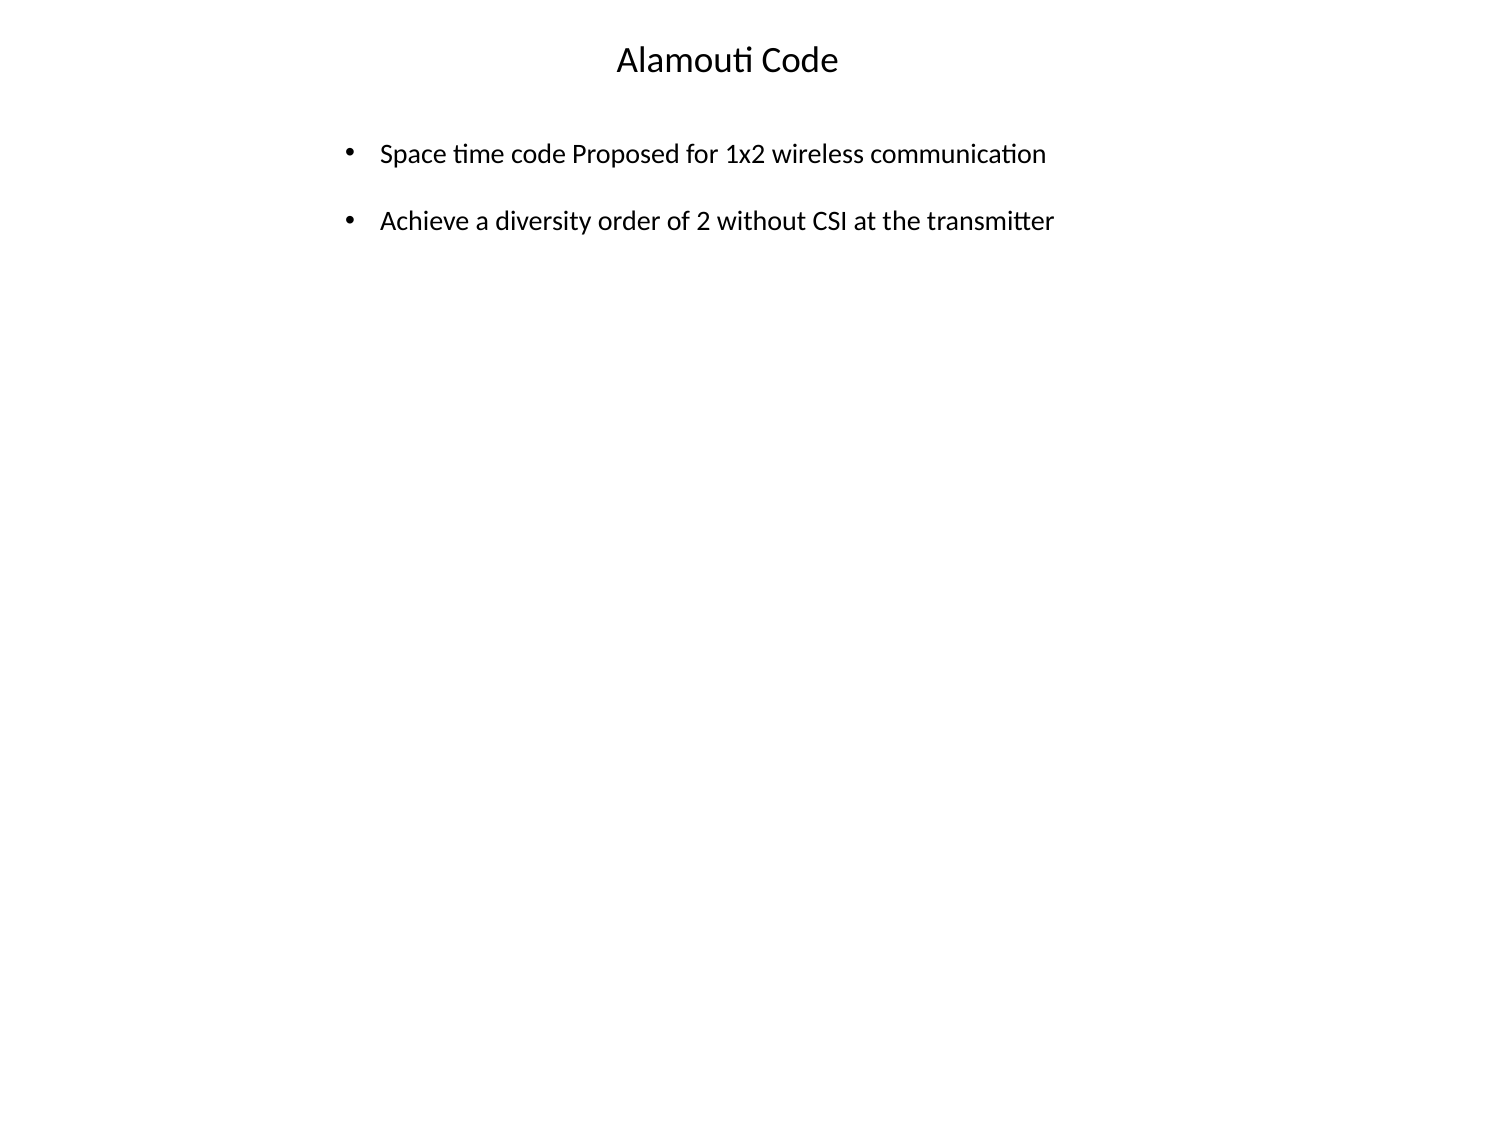

# Alamouti Code
Space time code Proposed for 1x2 wireless communication

Achieve a diversity order of 2 without CSI at the transmitter